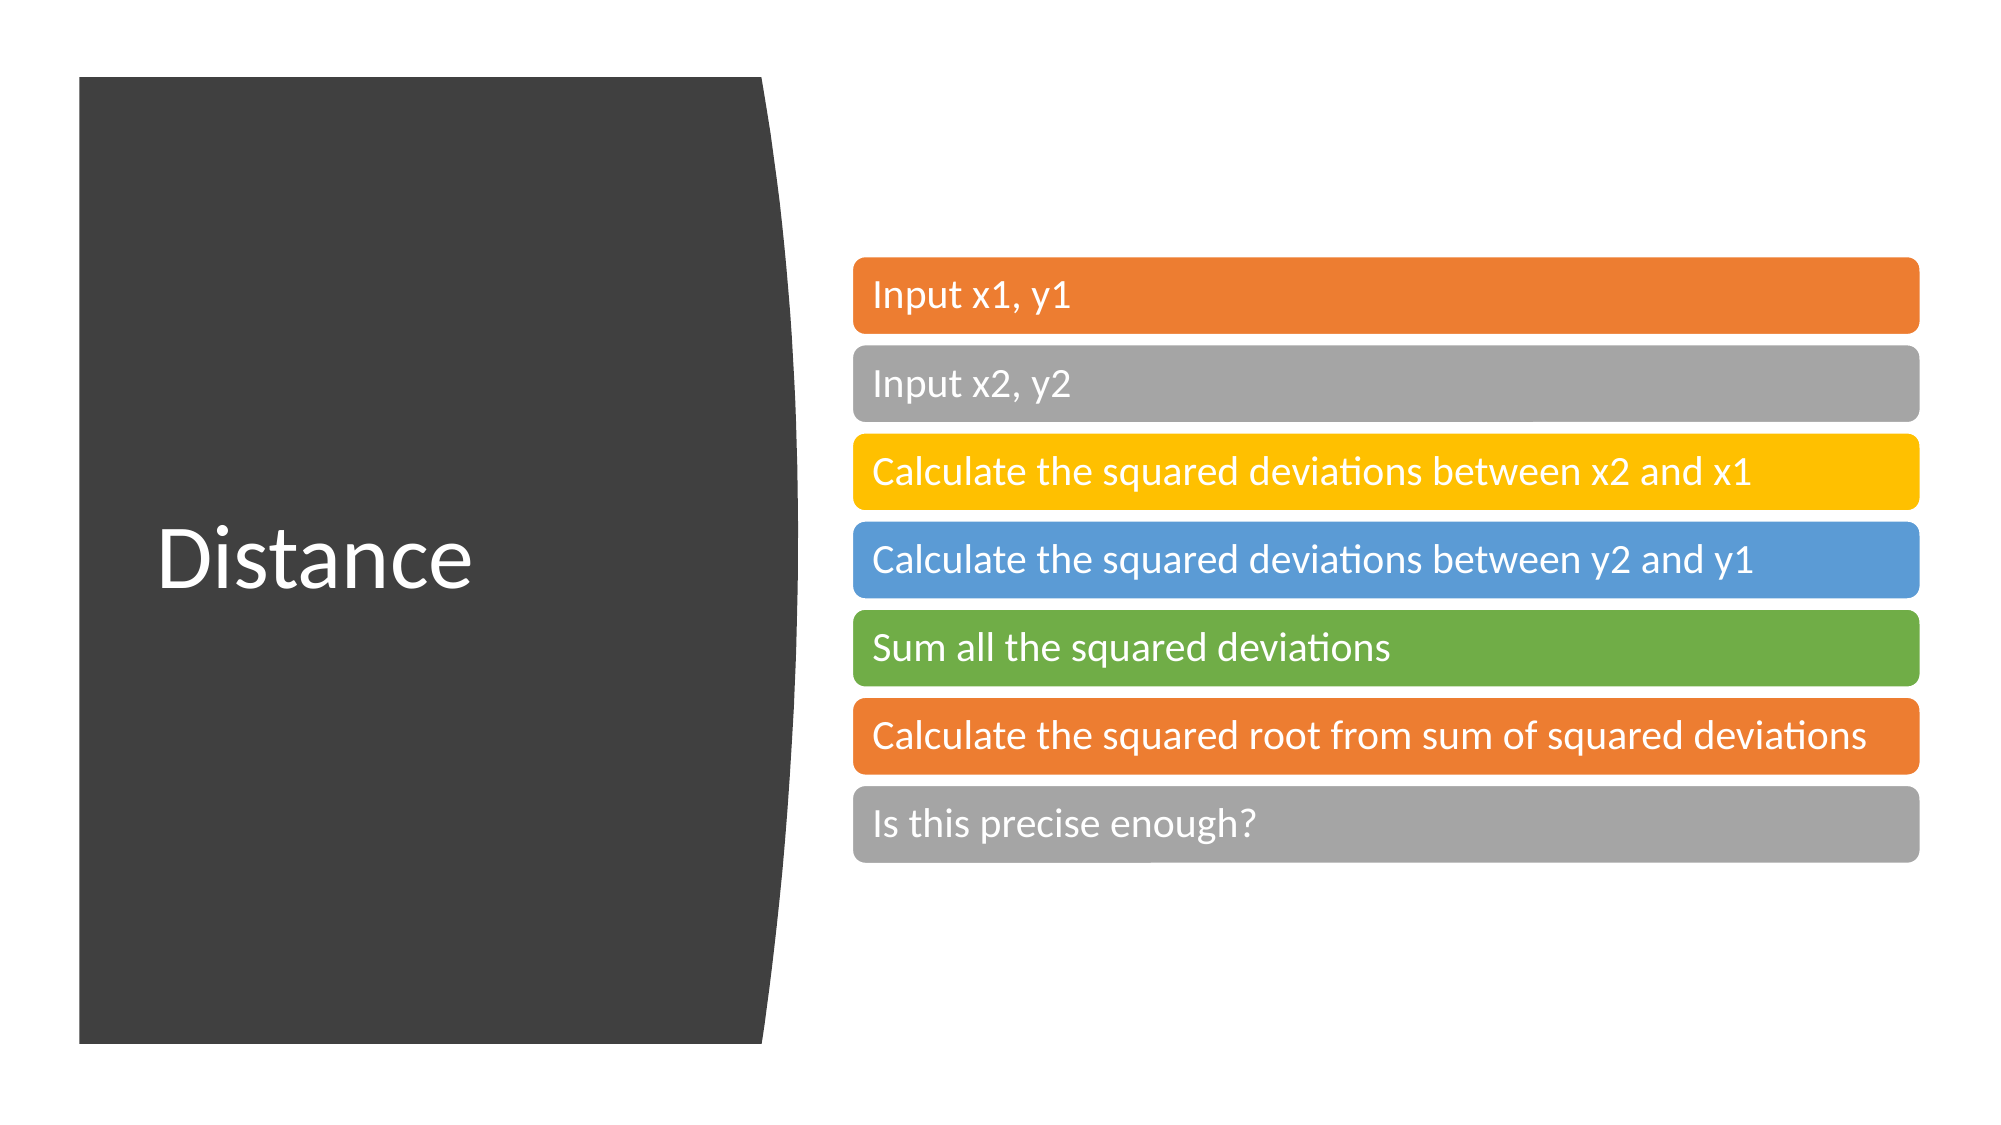

Input x1, y1
Input x2, y2
Calculate the squared deviations between x2 and x1
Calculate the squared deviations between y2 and y1
Sum all the squared deviations
Calculate the squared root from sum of squared deviations
Is this precise enough?

# Distance